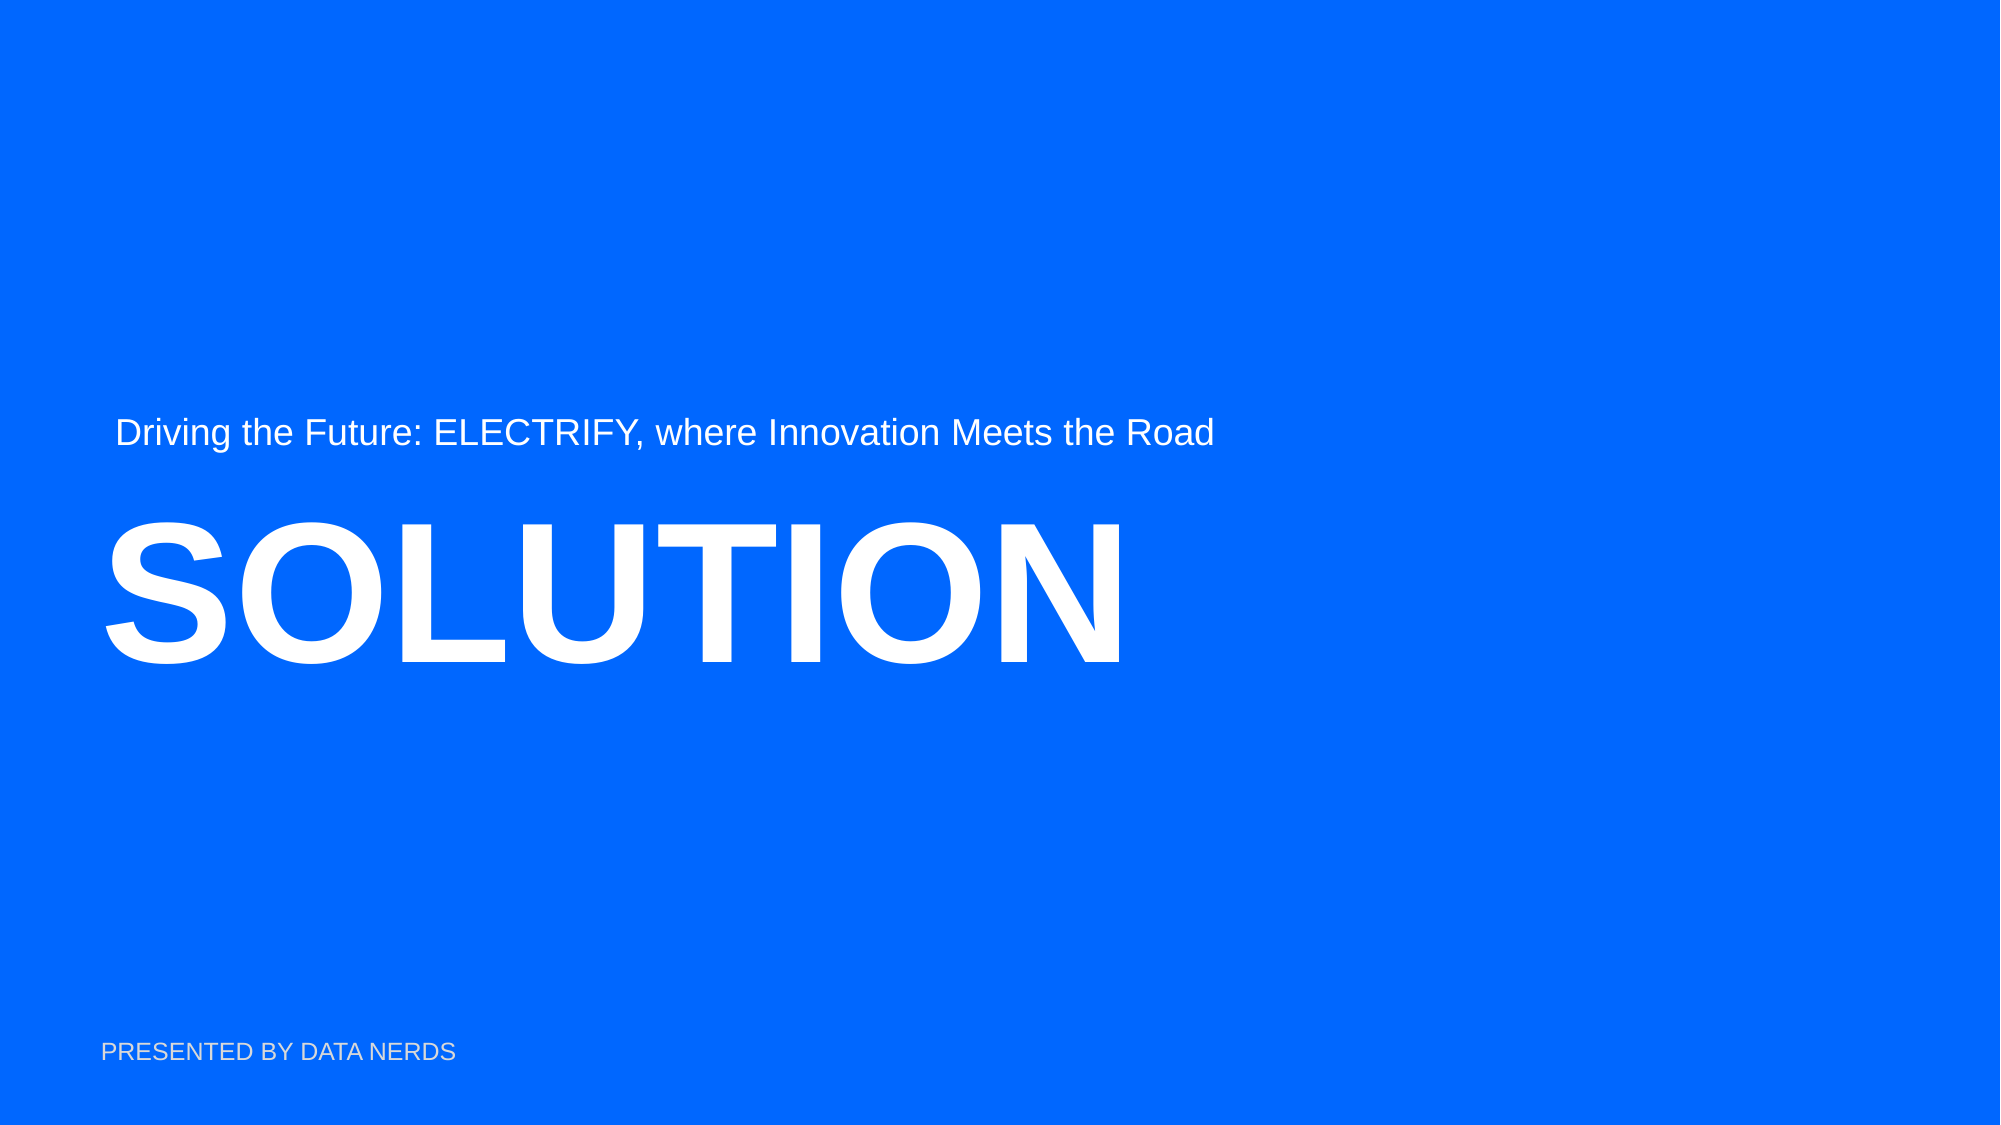

Driving the Future: ELECTRIFY, where Innovation Meets the Road
SOLUTION
PRESENTED BY DATA NERDS